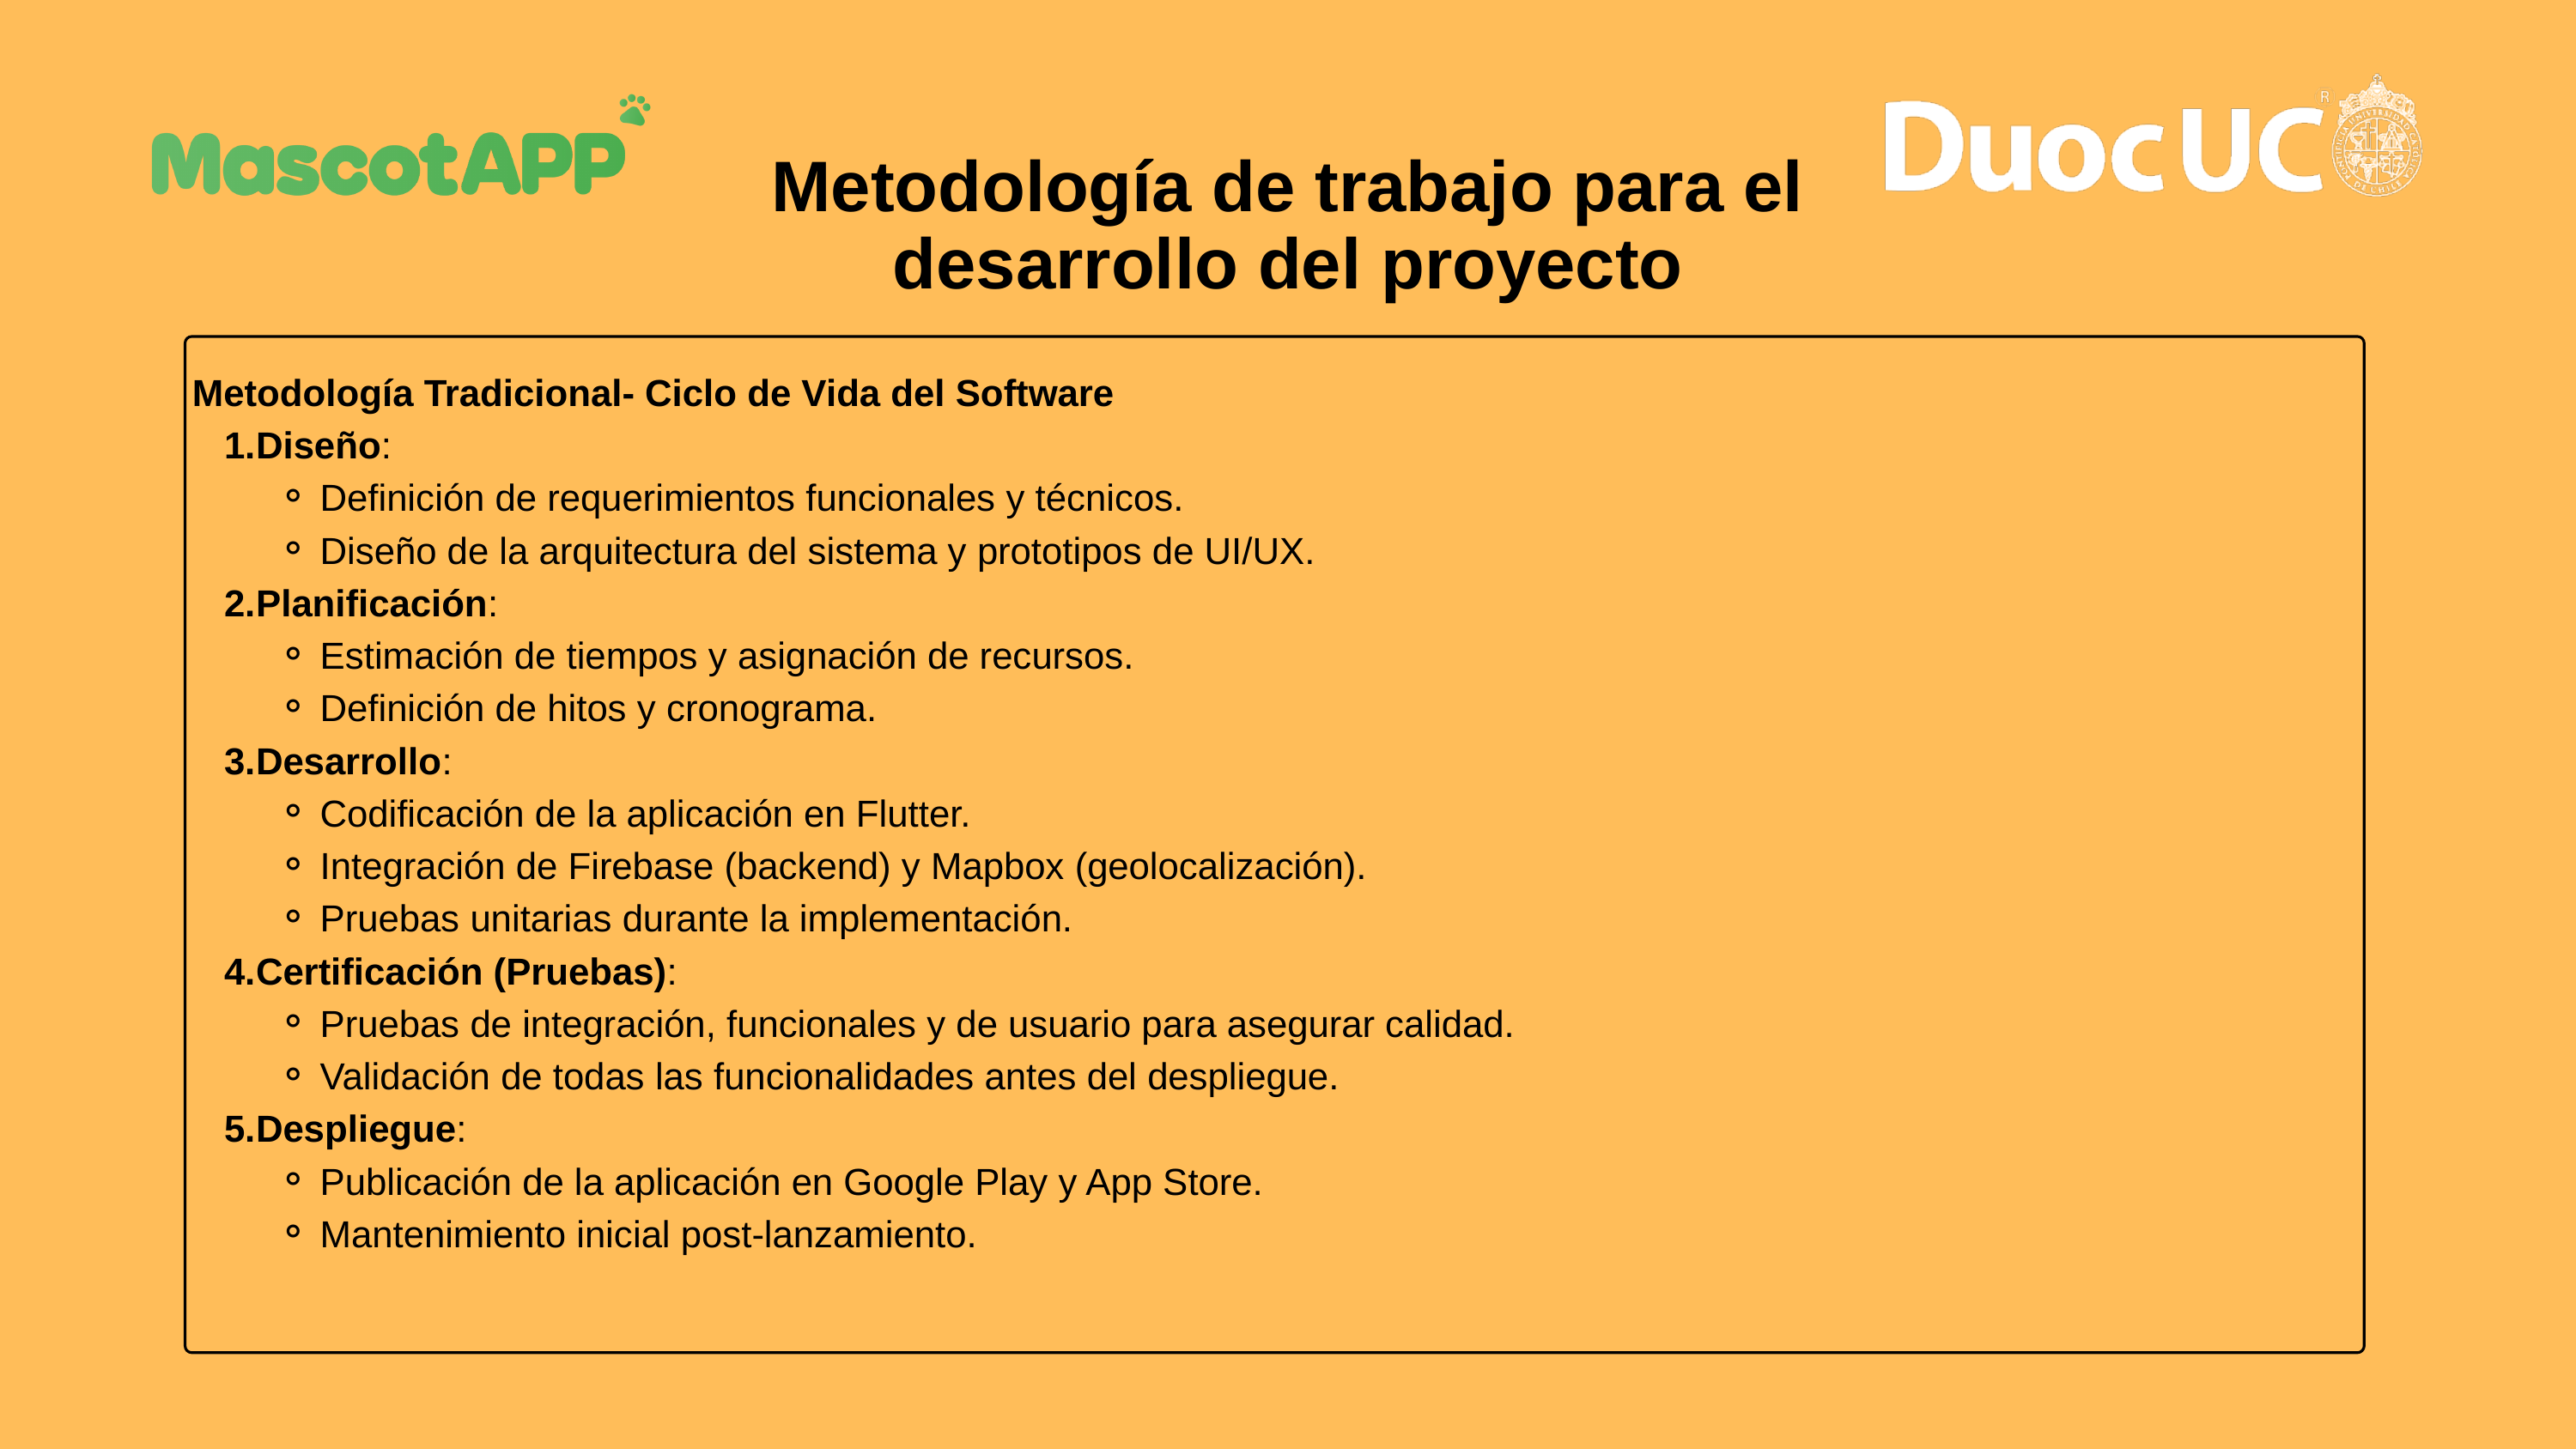

Metodología de trabajo para el desarrollo del proyecto

Metodología Tradicional- Ciclo de Vida del Software
Diseño:
Definición de requerimientos funcionales y técnicos.
Diseño de la arquitectura del sistema y prototipos de UI/UX.
Planificación:
Estimación de tiempos y asignación de recursos.
Definición de hitos y cronograma.
Desarrollo:
Codificación de la aplicación en Flutter.
Integración de Firebase (backend) y Mapbox (geolocalización).
Pruebas unitarias durante la implementación.
Certificación (Pruebas):
Pruebas de integración, funcionales y de usuario para asegurar calidad.
Validación de todas las funcionalidades antes del despliegue.
Despliegue:
Publicación de la aplicación en Google Play y App Store.
Mantenimiento inicial post-lanzamiento.